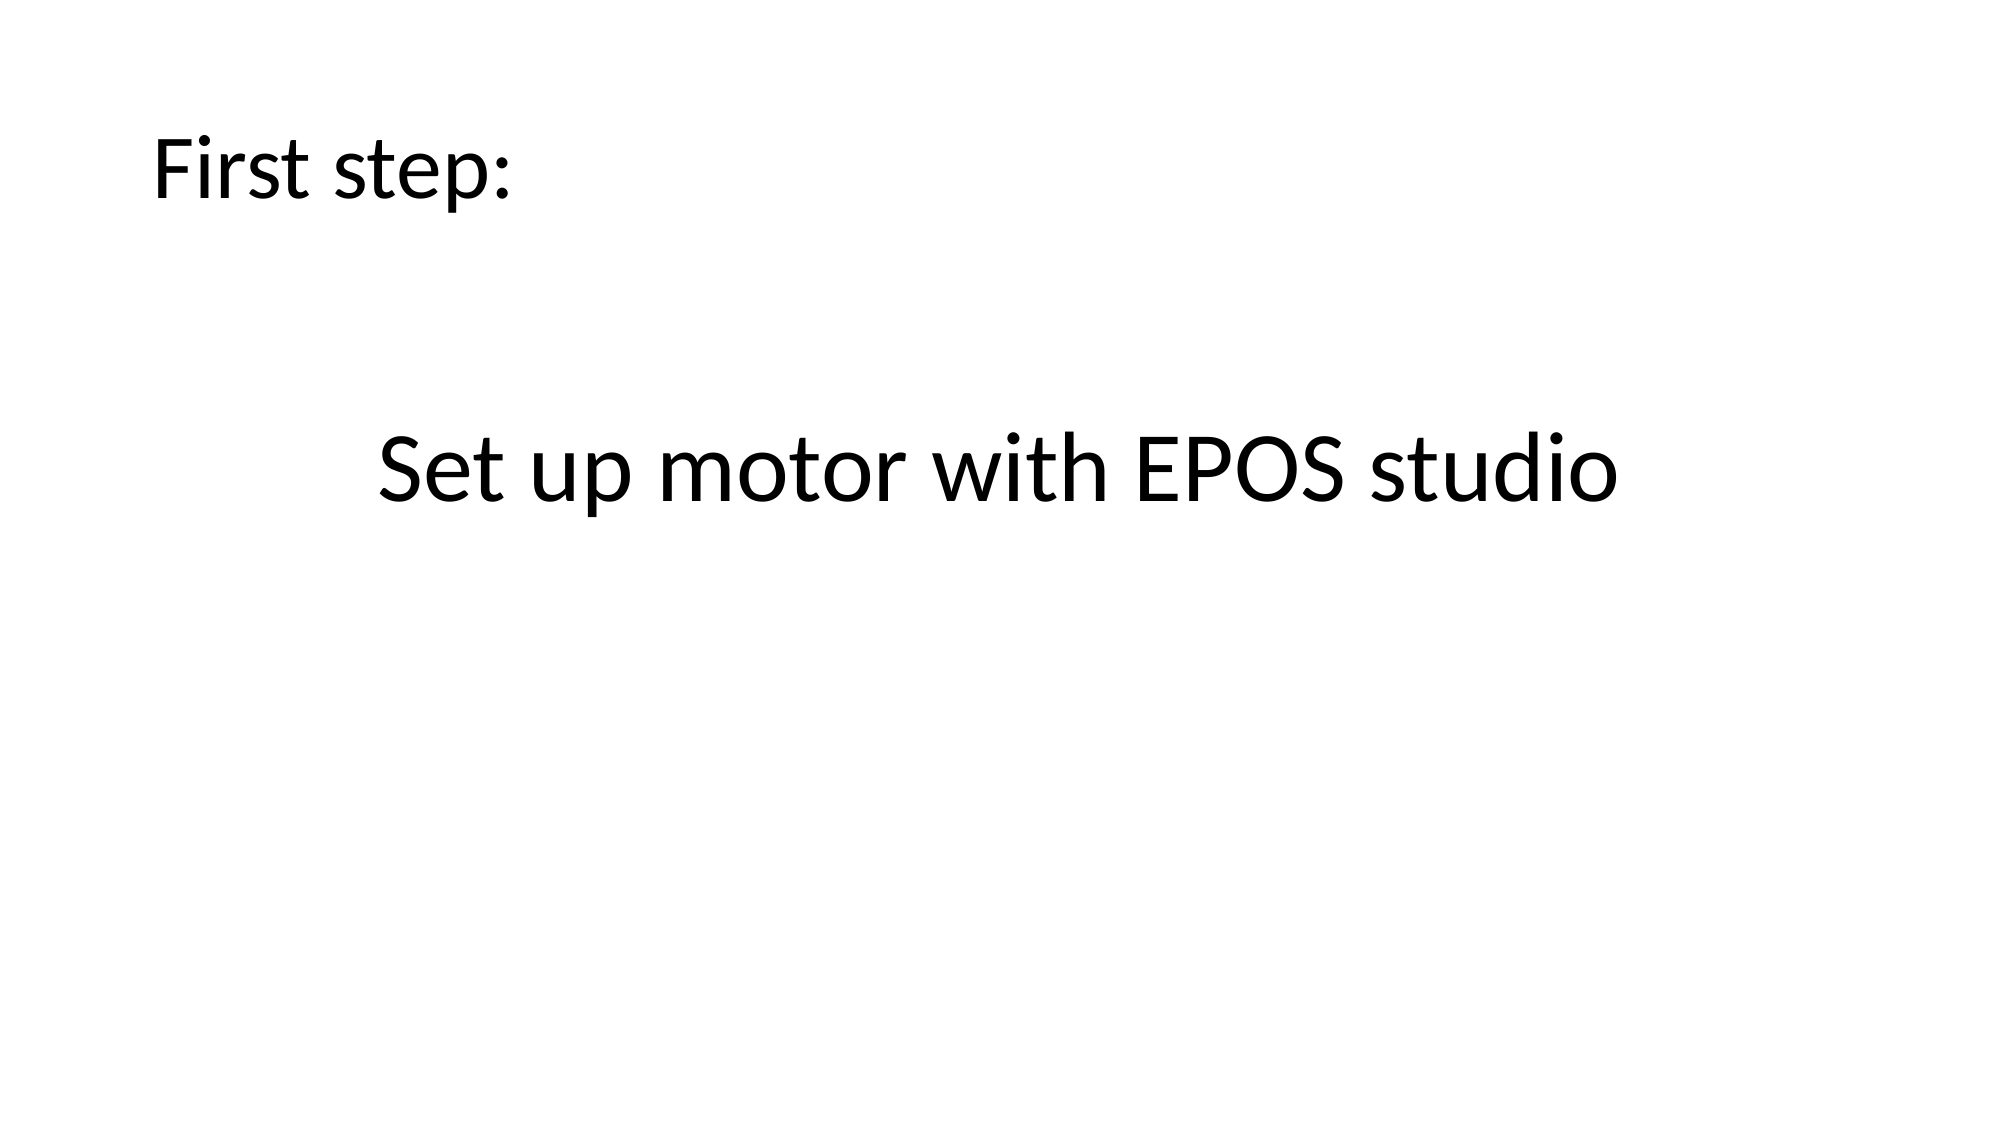

# First step:
Set up motor with EPOS studio